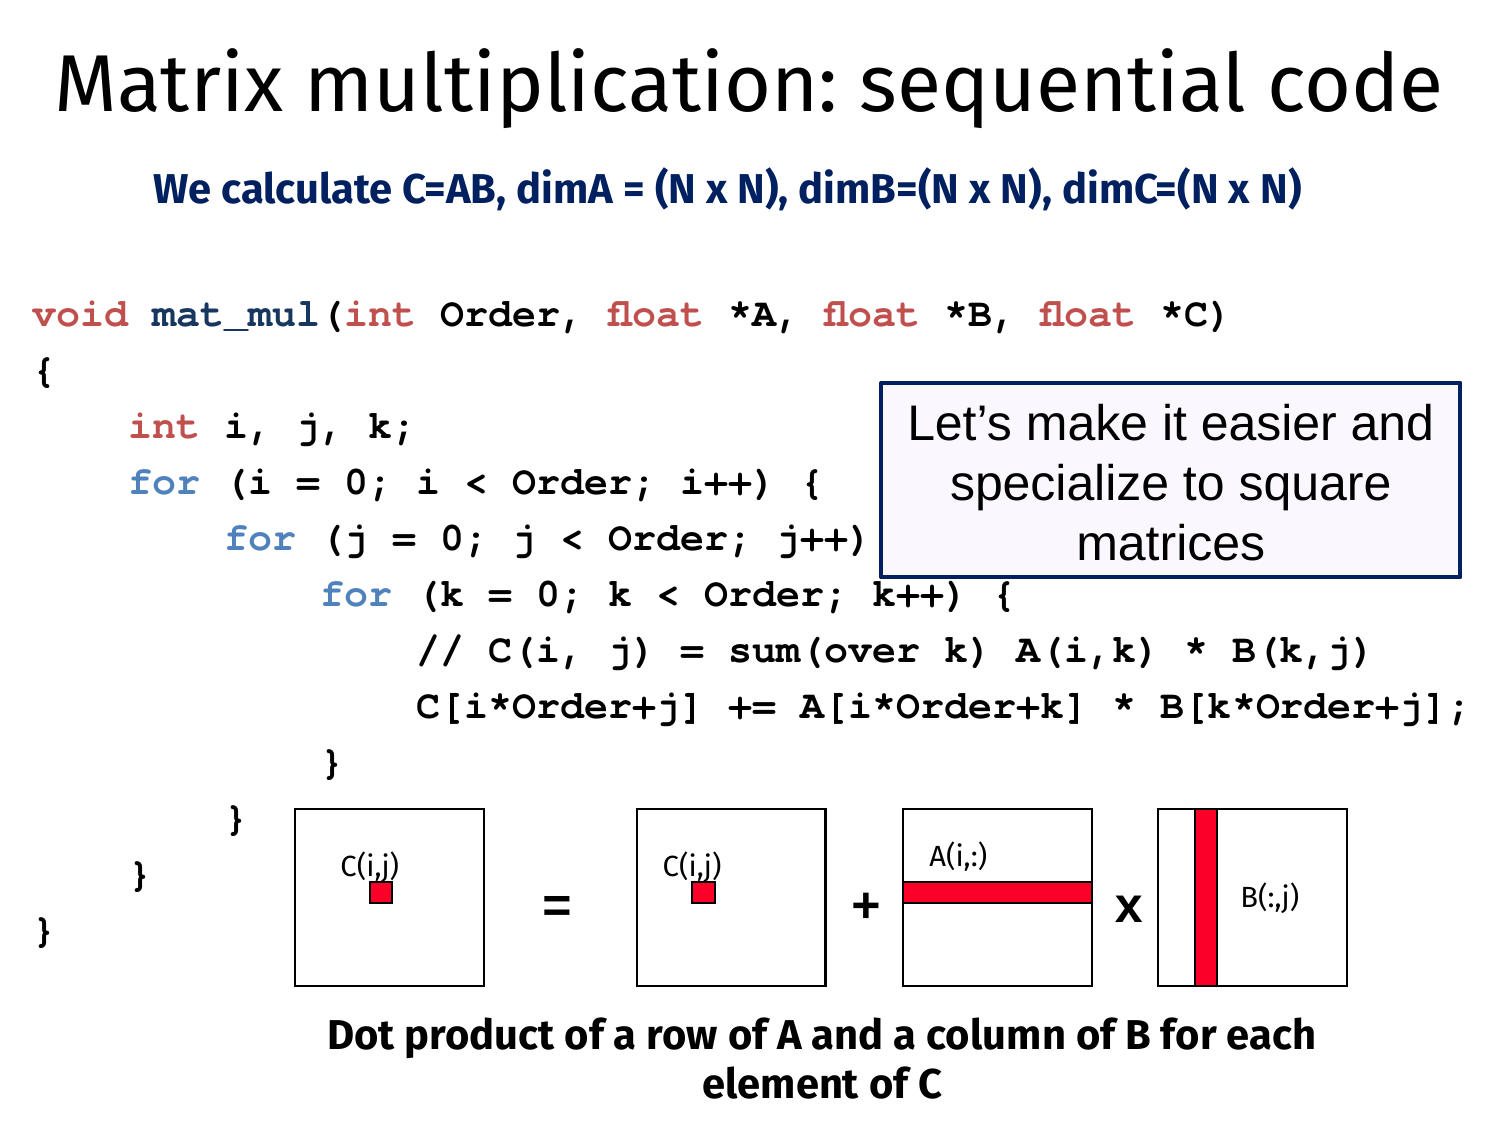

# Matrix multiplication: sequential code
We calculate C=AB, dimA = (N x N), dimB=(N x N), dimC=(N x N)
void mat_mul(int Order, float *A, float *B, float *C)
{
    int i, j, k;
    for (i = 0; i < Order; i++) {
        for (j = 0; j < Order; j++) {
            for (k = 0; k < Order; k++) {
                // C(i, j) = sum(over k) A(i,k) * B(k,j)
                C[i*Order+j] += A[i*Order+k] * B[k*Order+j];
            }
        }
    }
}
Let’s make it easier and specialize to square matrices

A(i,:)
C(i,j)
C(i,j)
=
+
x
B(:,j)

Dot product of a row of A and a column of B for each element of C